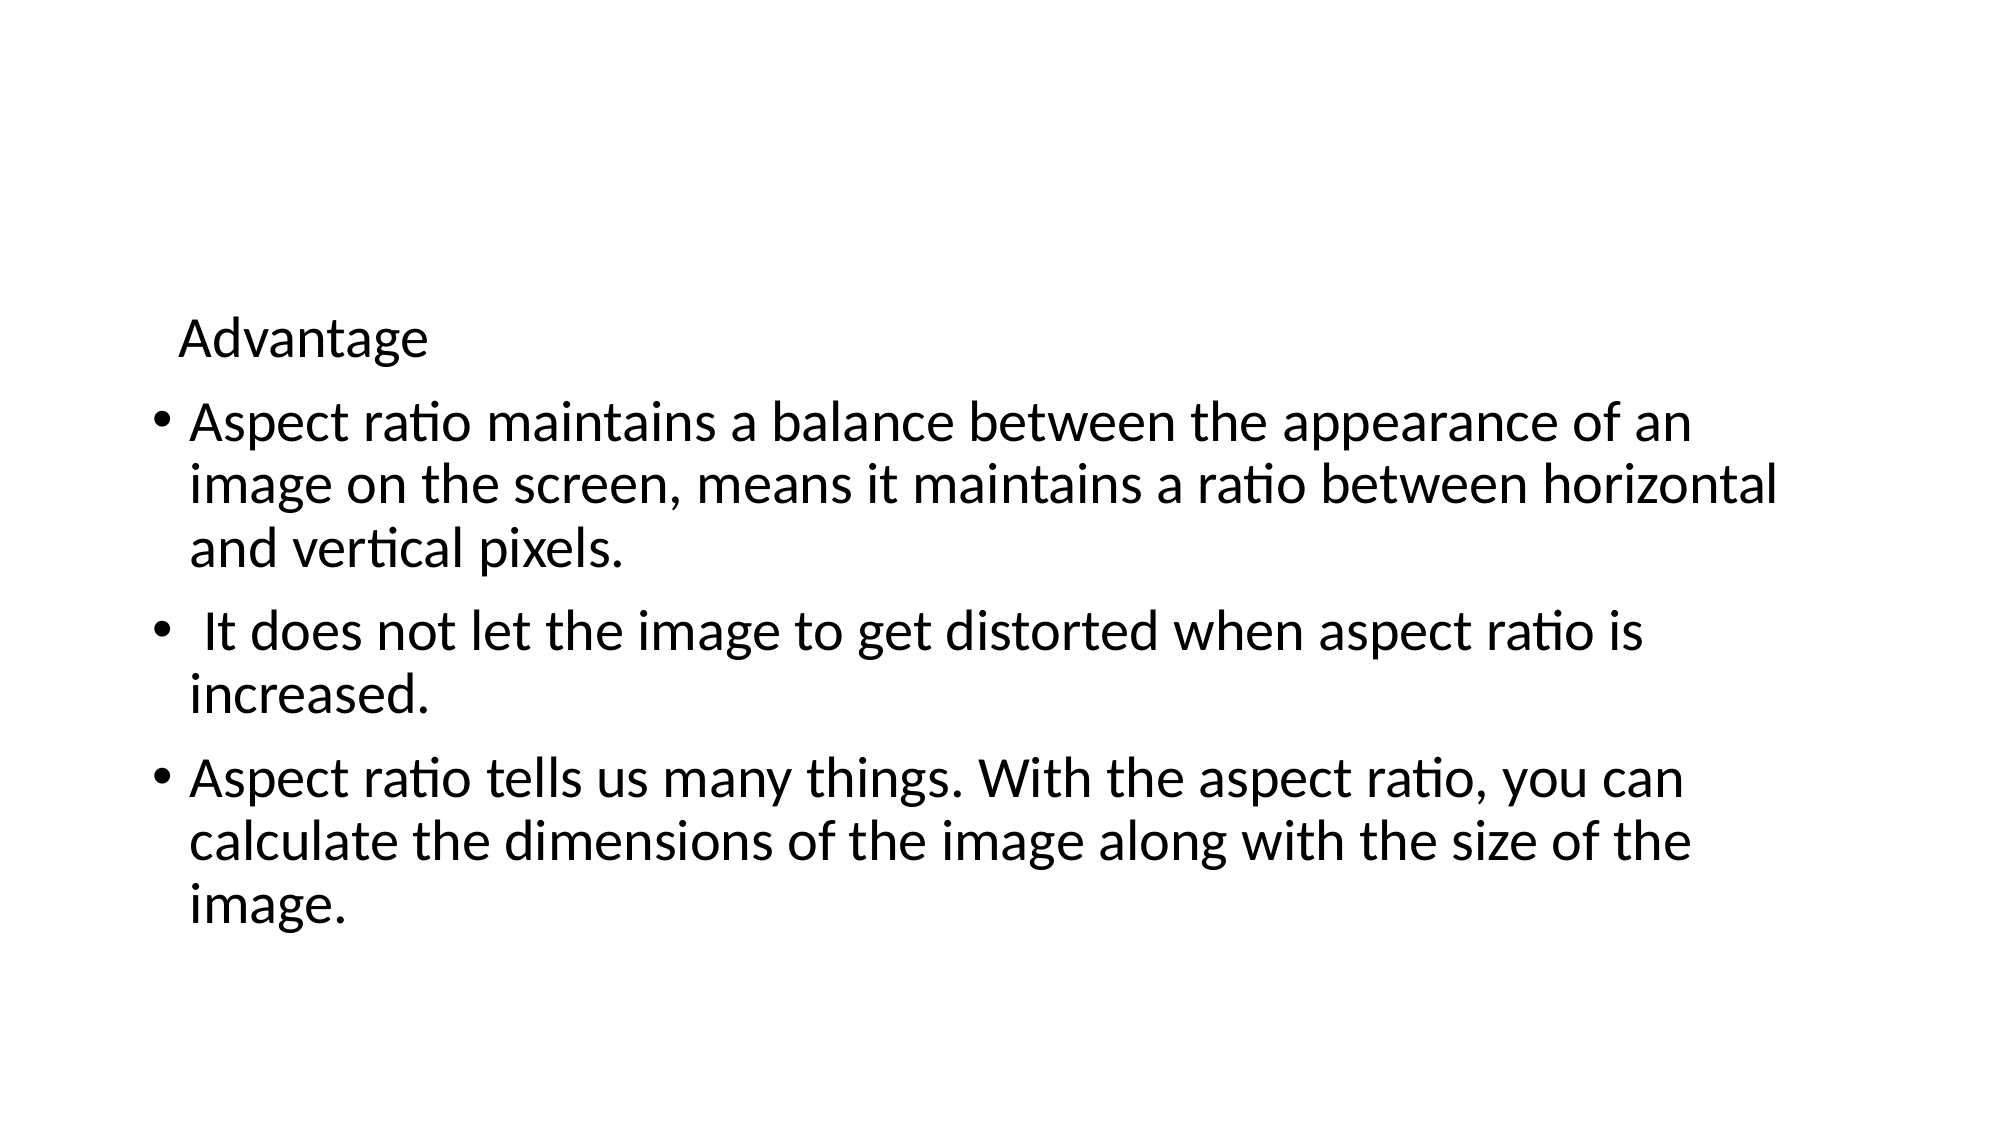

Advantage
Aspect ratio maintains a balance between the appearance of an image on the screen, means it maintains a ratio between horizontal and vertical pixels.
 It does not let the image to get distorted when aspect ratio is increased.
Aspect ratio tells us many things. With the aspect ratio, you can calculate the dimensions of the image along with the size of the image.